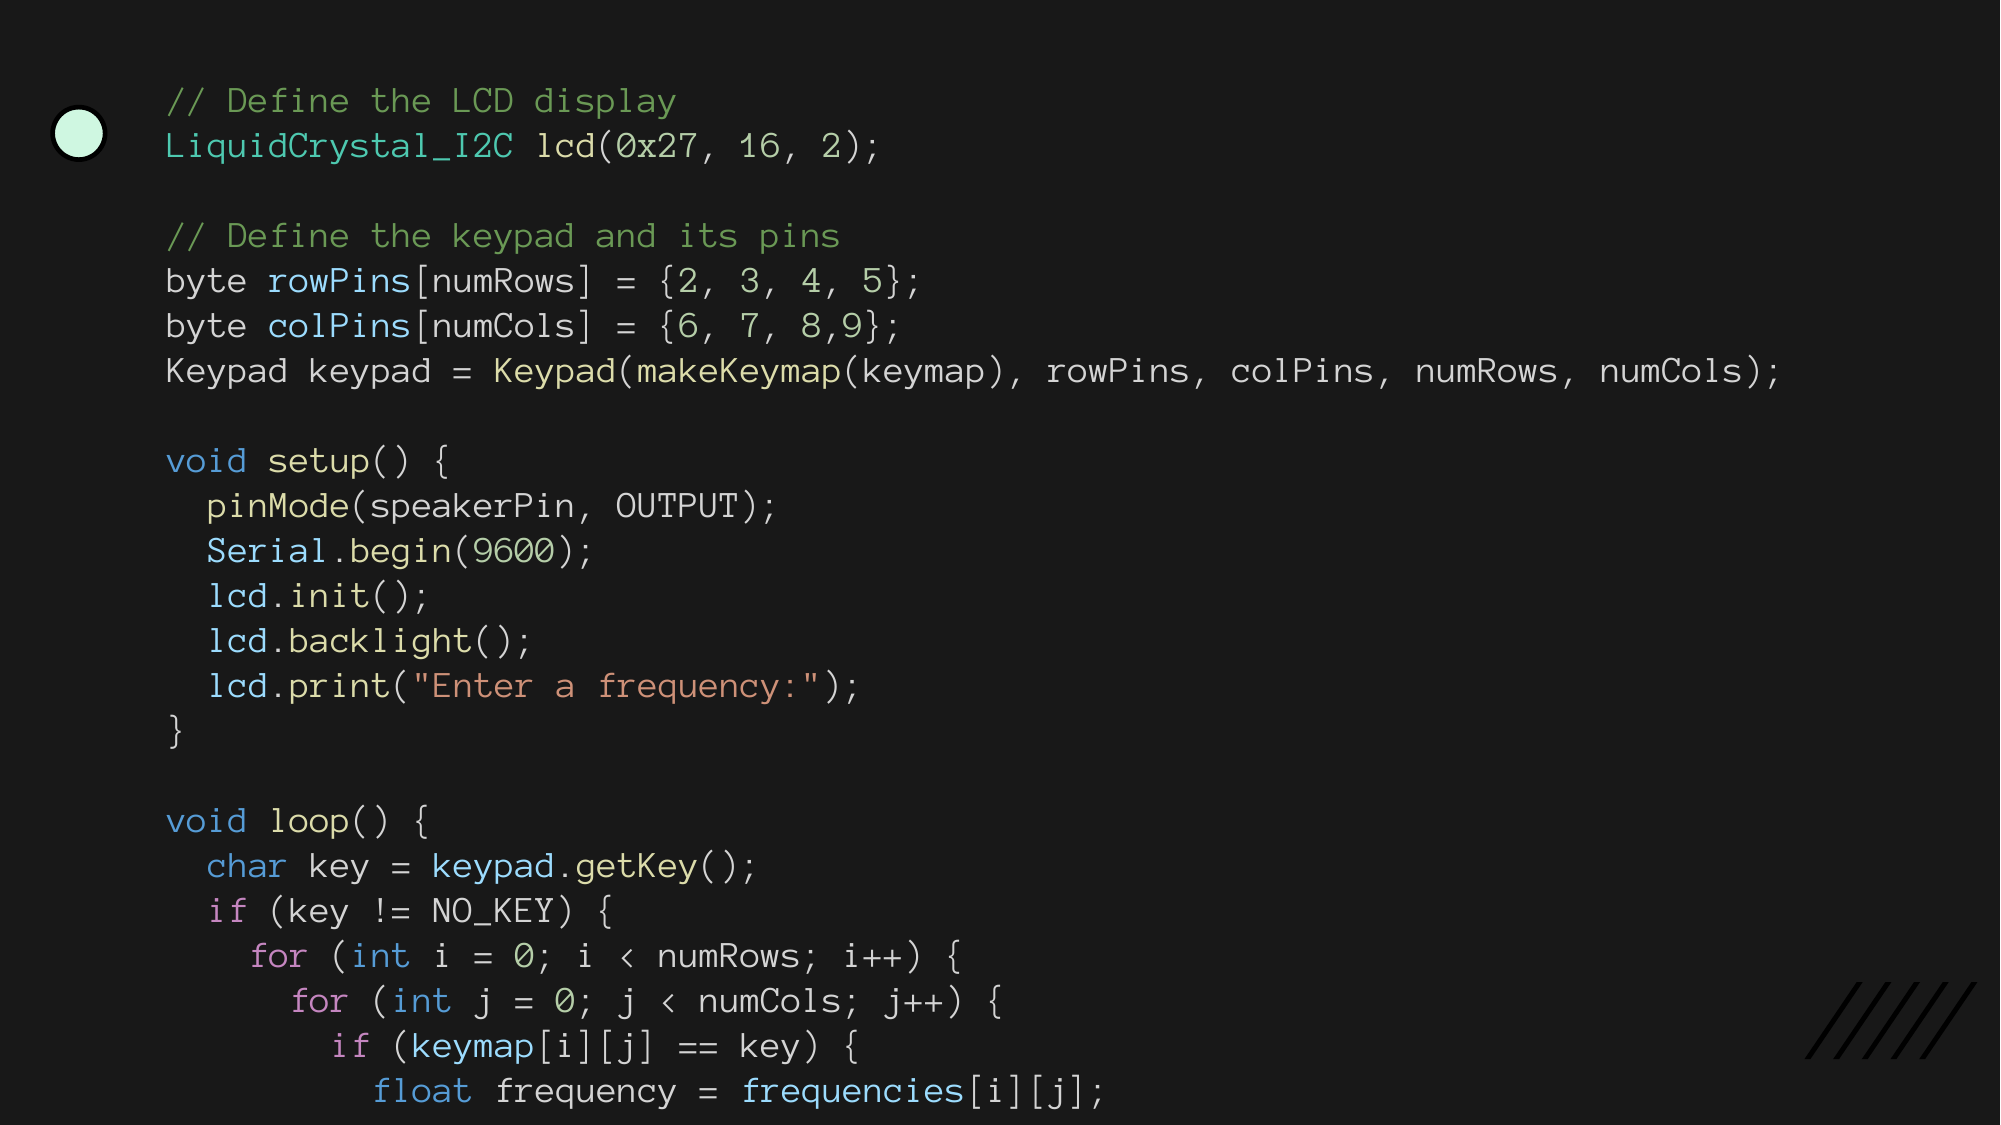

// Define the LCD display
LiquidCrystal_I2C lcd(0x27, 16, 2);
// Define the keypad and its pins
byte rowPins[numRows] = {2, 3, 4, 5};
byte colPins[numCols] = {6, 7, 8,9};
Keypad keypad = Keypad(makeKeymap(keymap), rowPins, colPins, numRows, numCols);
void setup() {
  pinMode(speakerPin, OUTPUT);
  Serial.begin(9600);
  lcd.init();
  lcd.backlight();
  lcd.print("Enter a frequency:");
}
void loop() {
  char key = keypad.getKey();
  if (key != NO_KEY) {
    for (int i = 0; i < numRows; i++) {
      for (int j = 0; j < numCols; j++) {
        if (keymap[i][j] == key) {
          float frequency = frequencies[i][j];